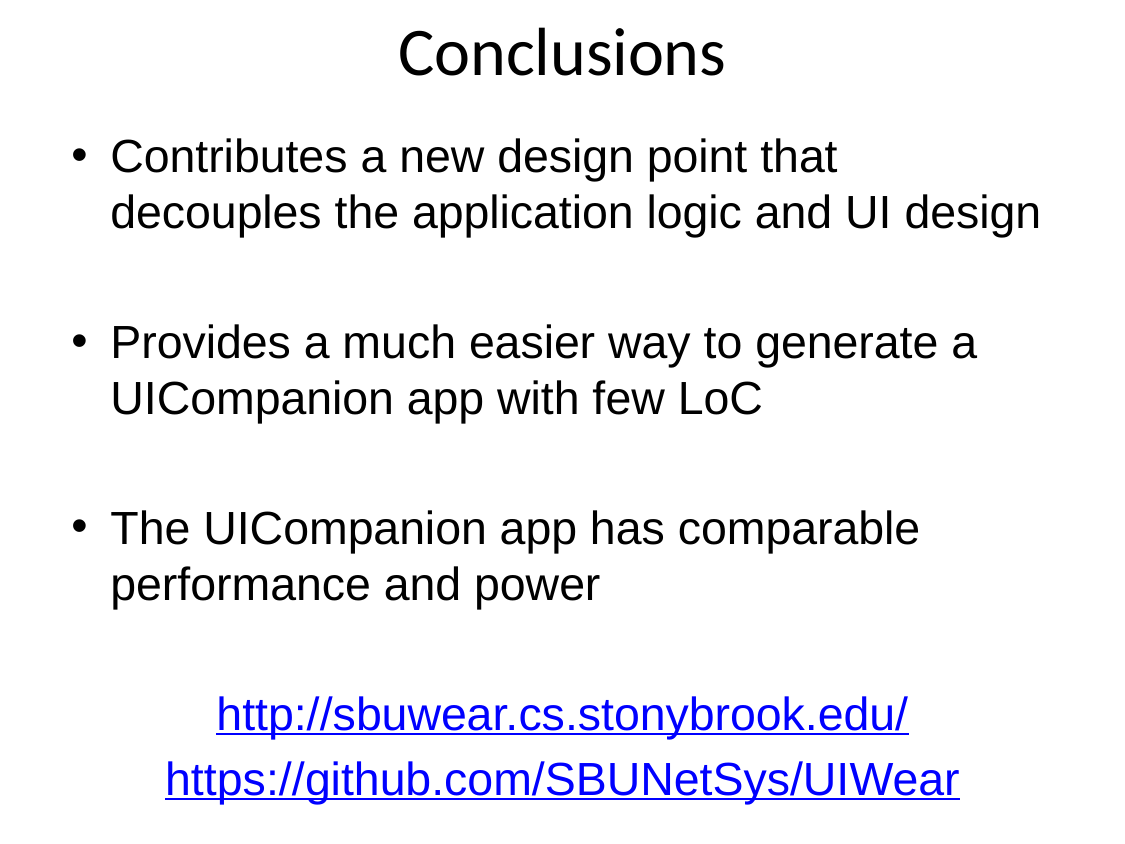

# Conclusions
Contributes a new design point that decouples the application logic and UI design

Provides a much easier way to generate a UICompanion app with few LoC

The UICompanion app has comparable performance and power

http://sbuwear.cs.stonybrook.edu/
https://github.com/SBUNetSys/UIWear